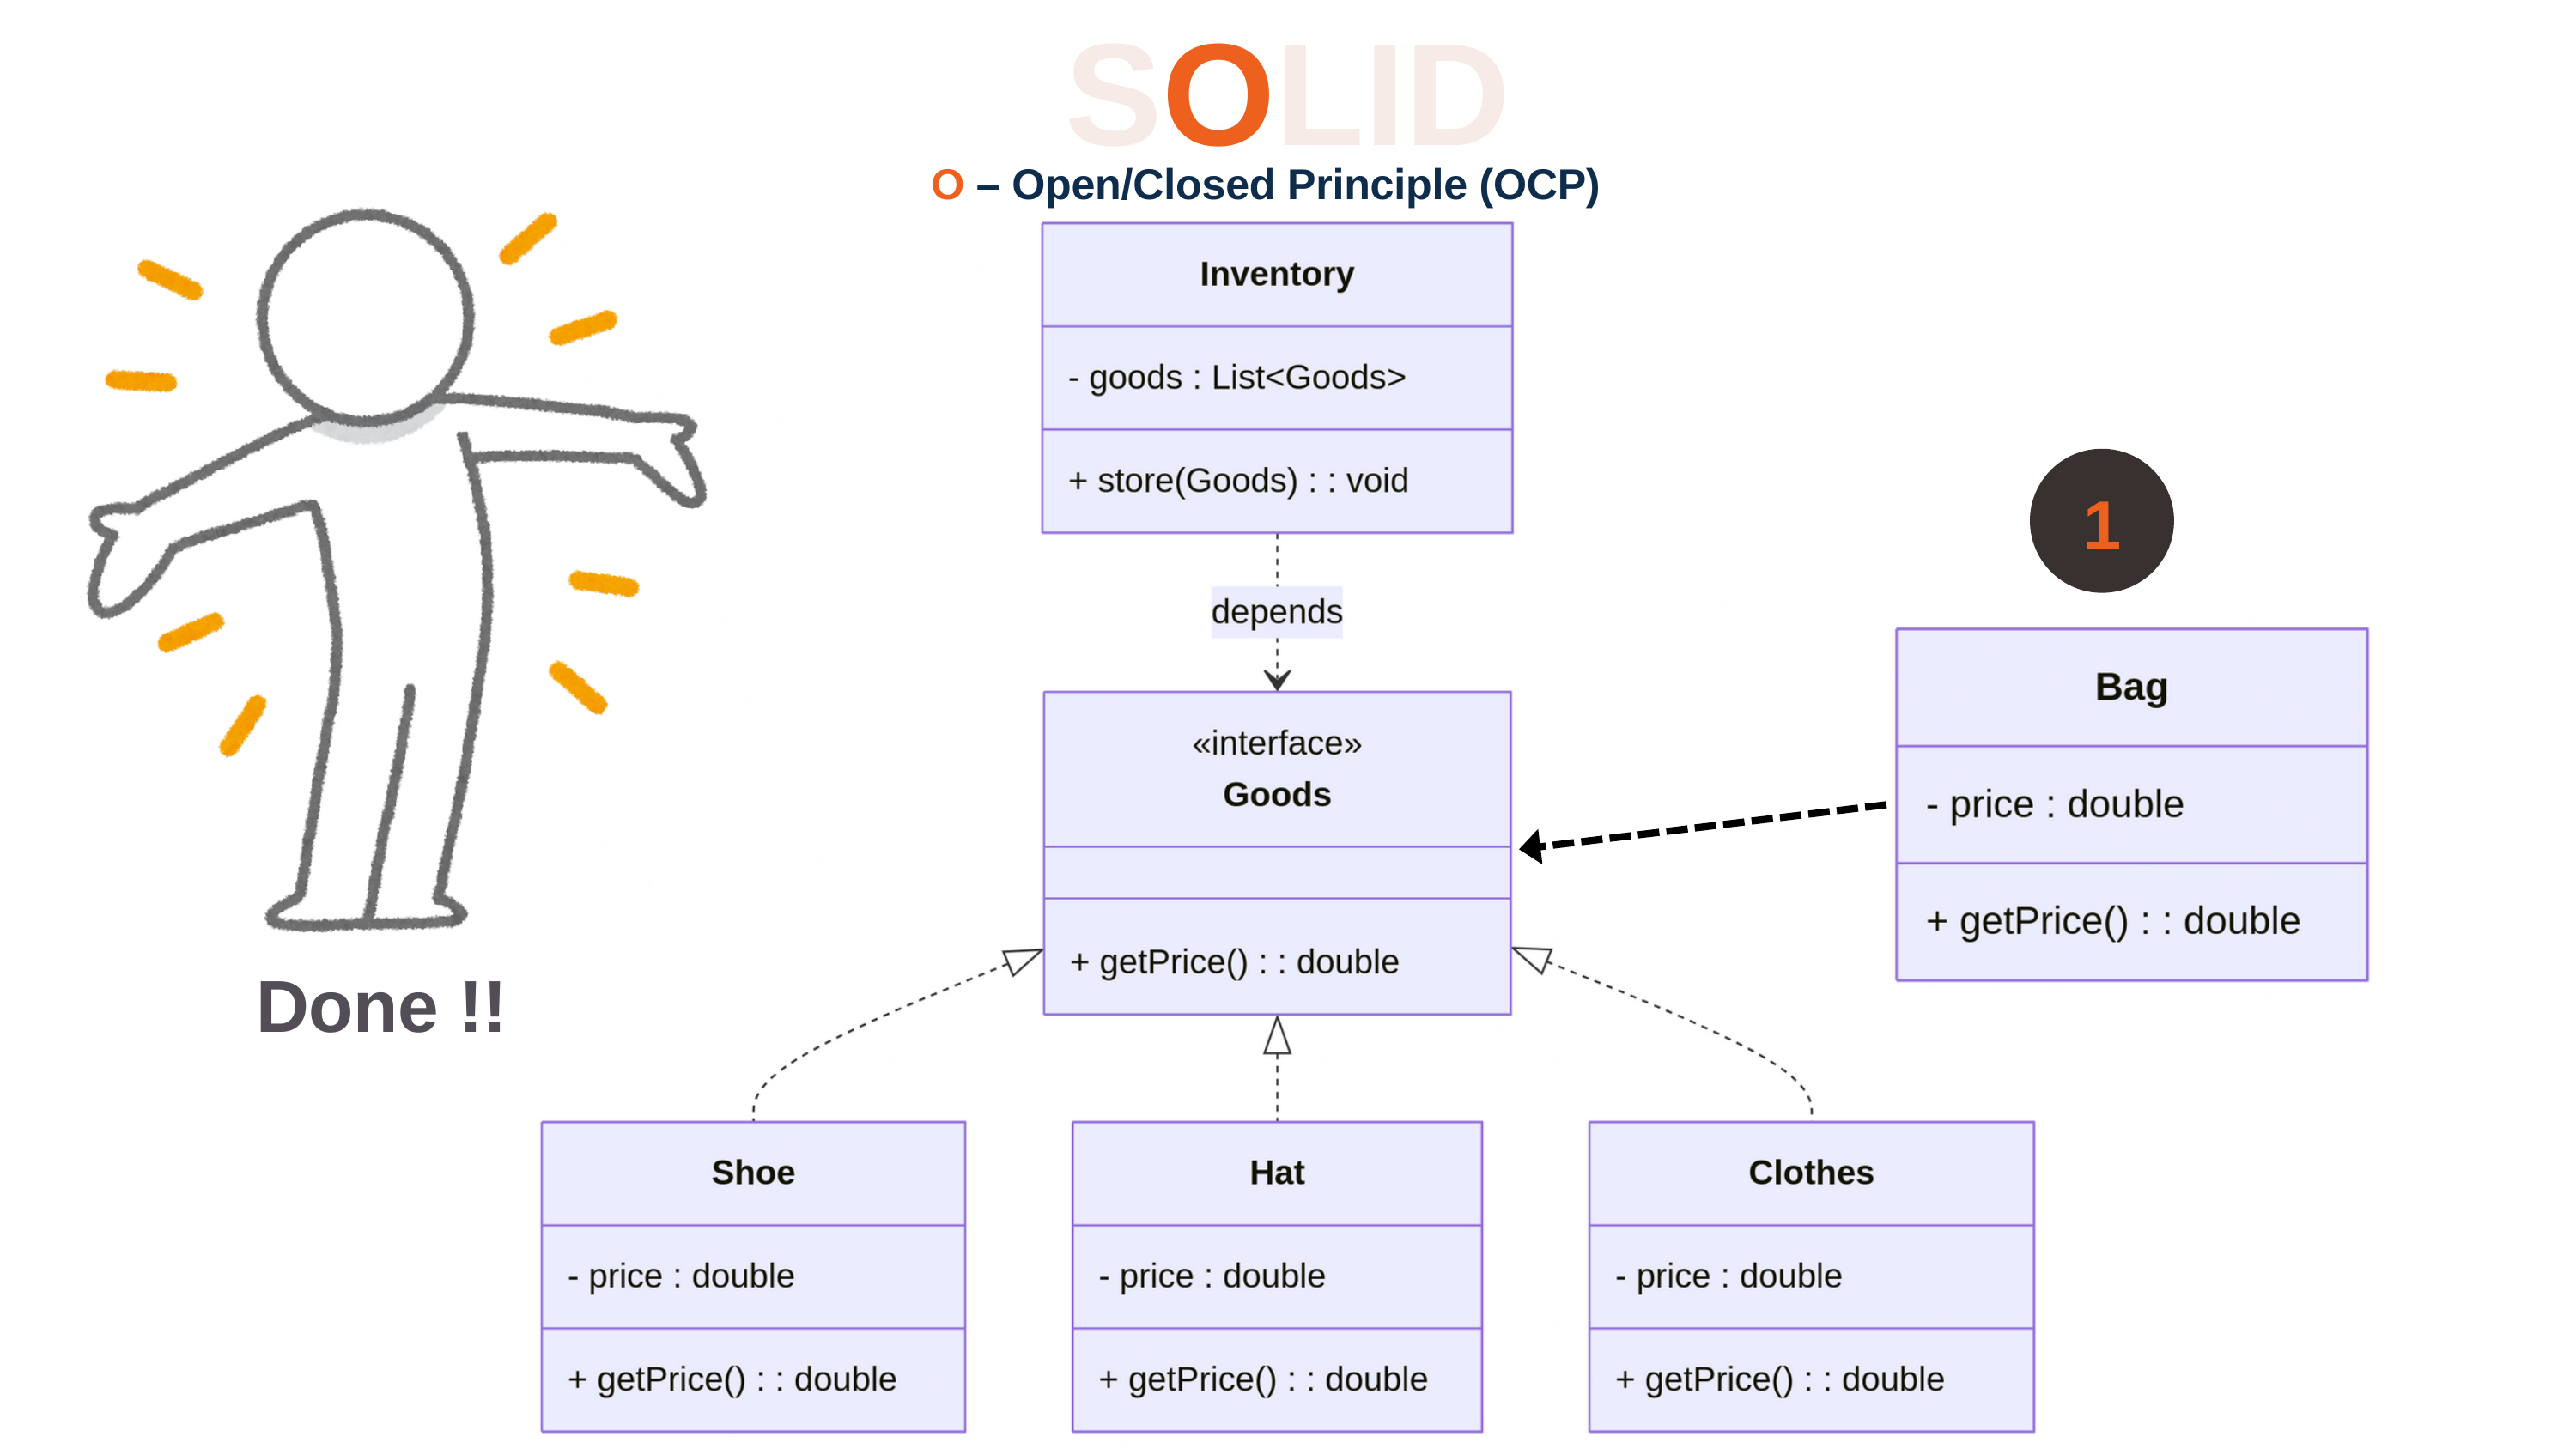

SOLID
O – Open/Closed Principle (OCP)

Done !!

1